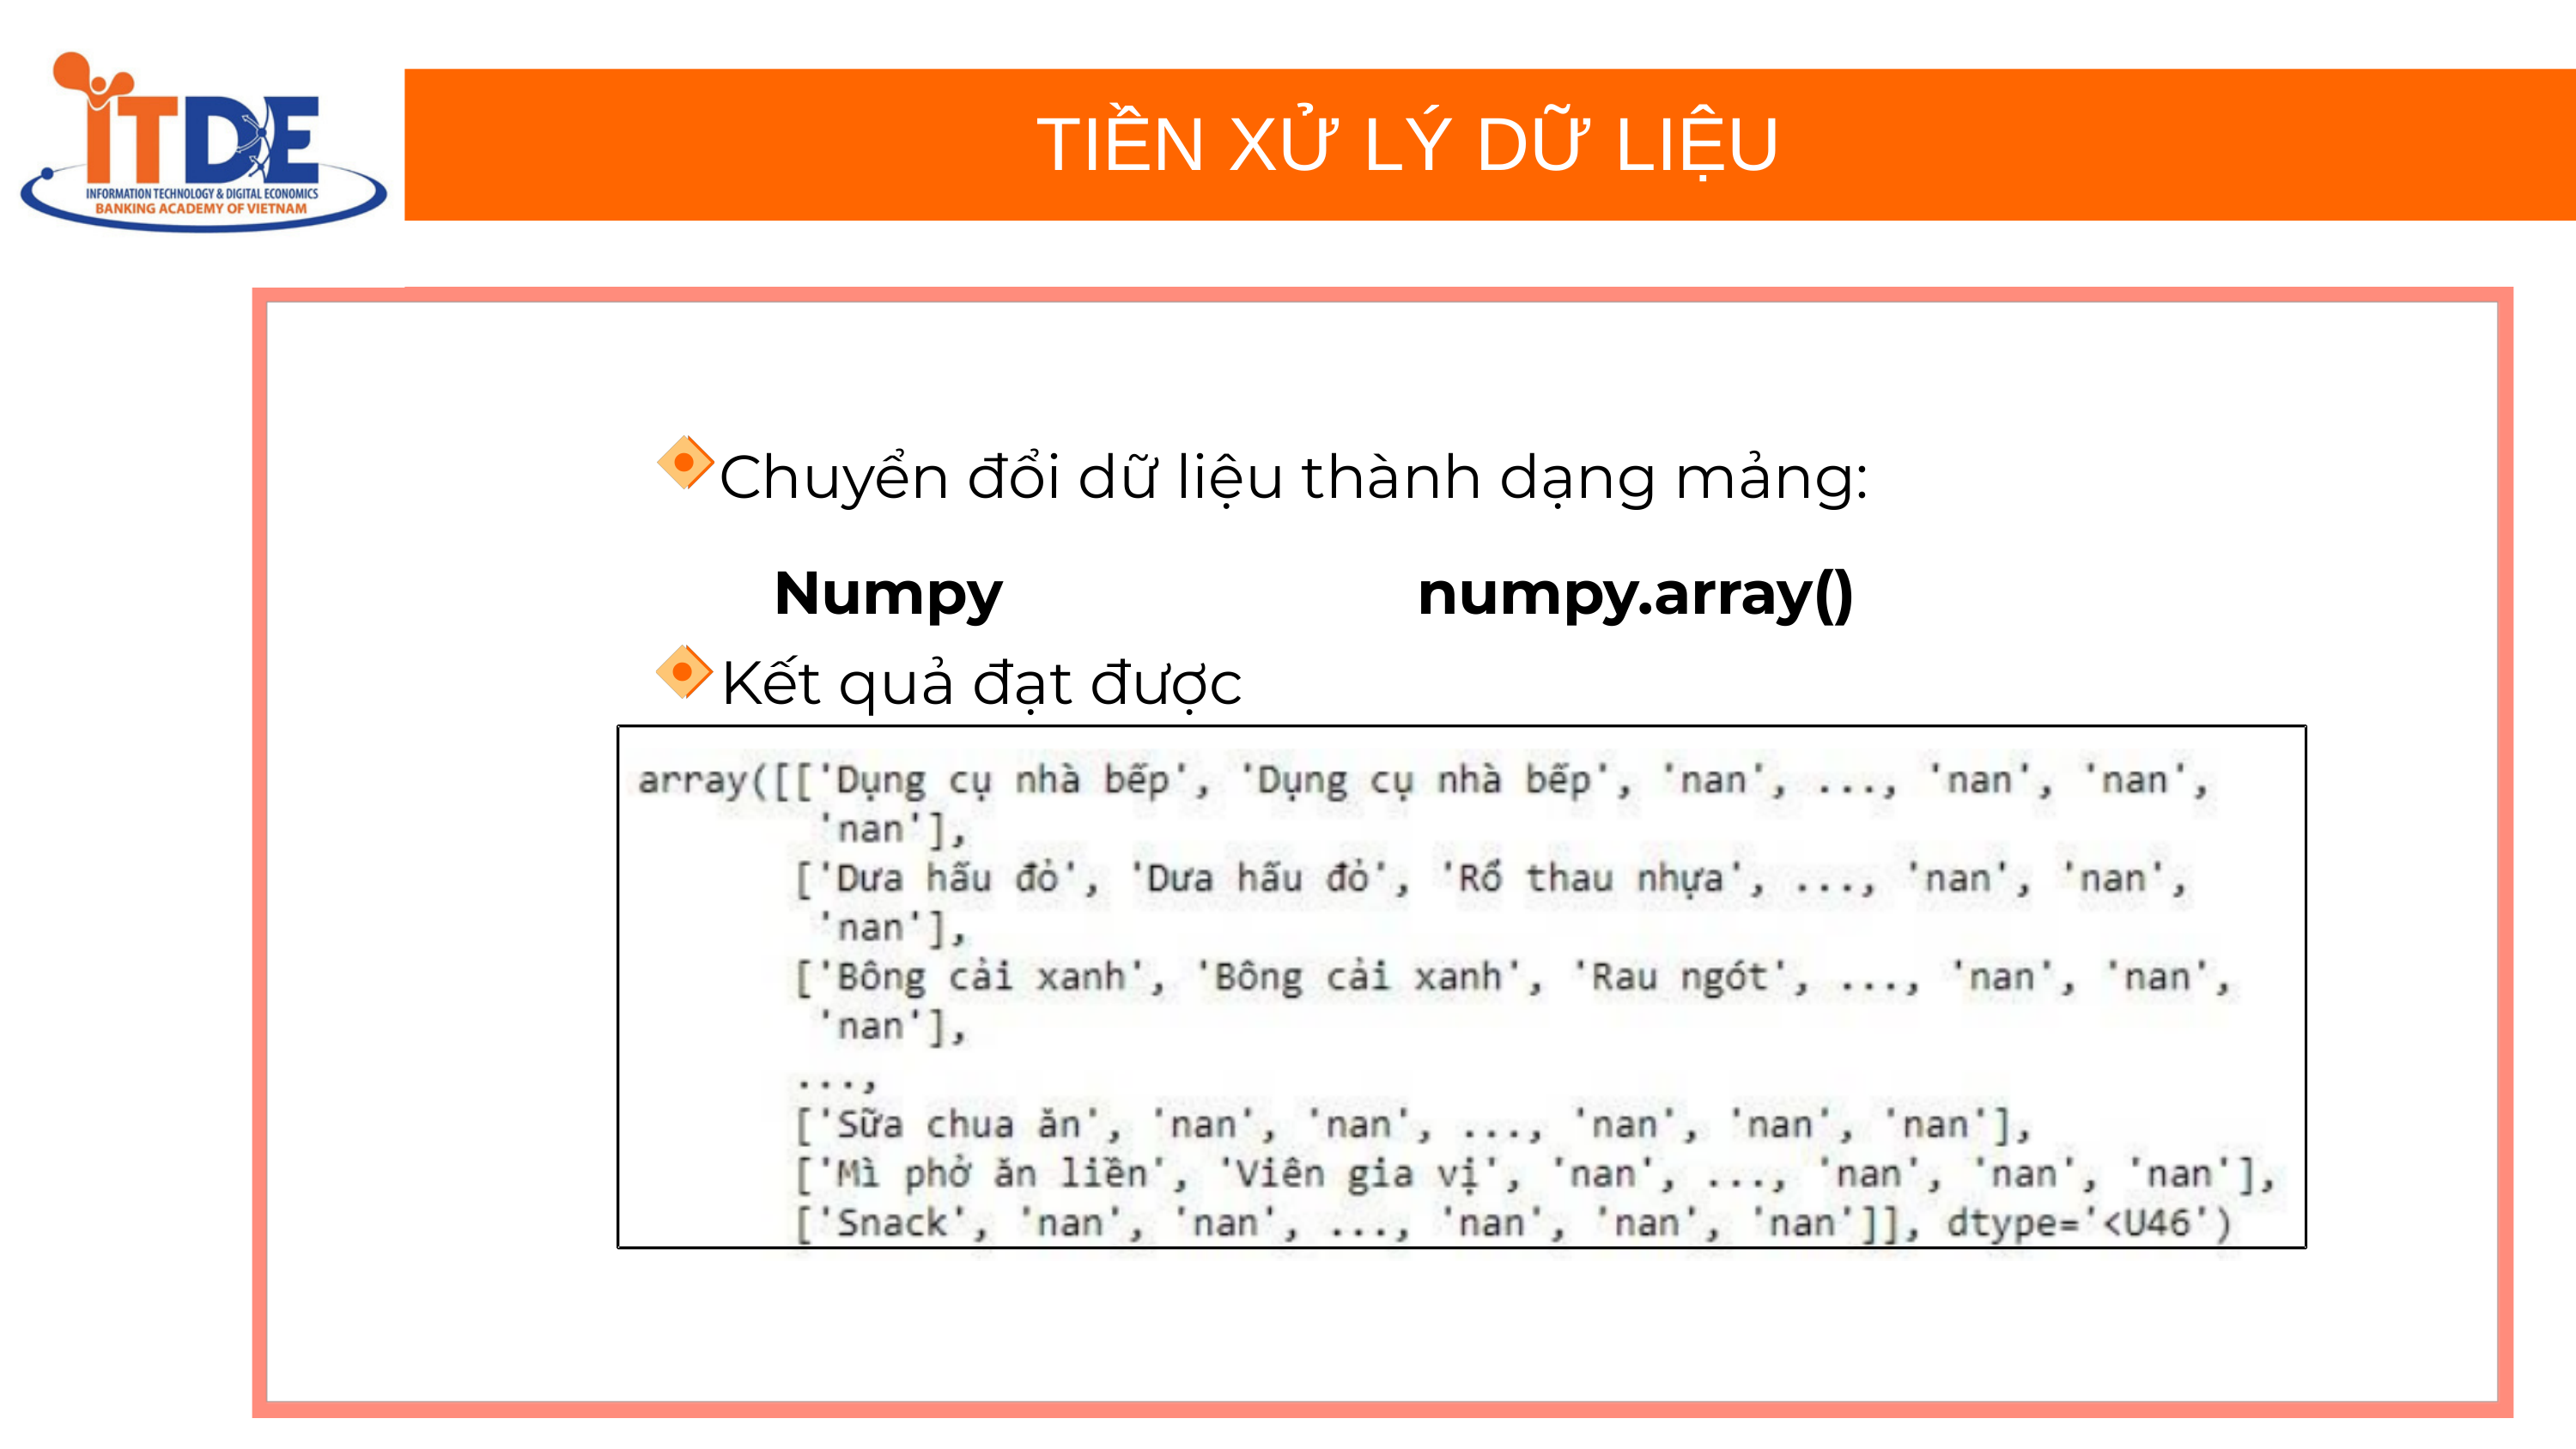

TIỀN XỬ LÝ DỮ LIỆU

Chuyển đổi dữ liệu thành dạng mảng:
Numpy				numpy.array()

 Kết quả đạt được